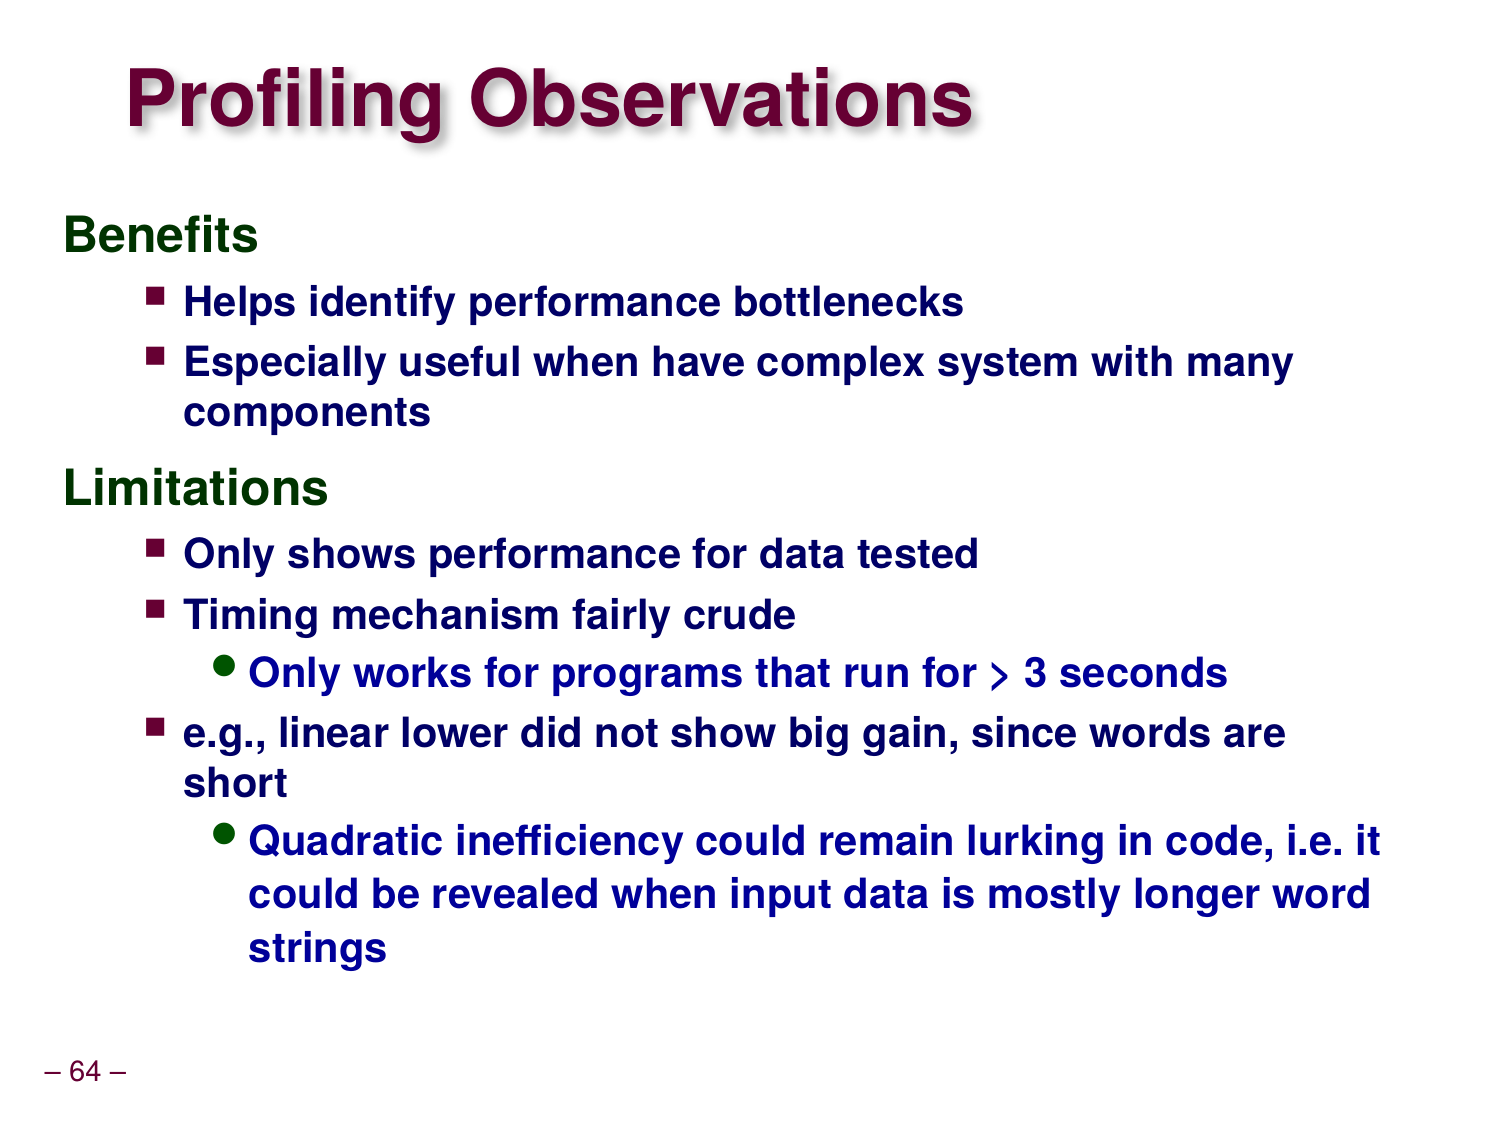

# Profiling Observations
Benefits
Helps identify performance bottlenecks
Especially useful when have complex system with many components
Limitations
Only shows performance for data tested
Timing mechanism fairly crude
Only works for programs that run for > 3 seconds
e.g., linear lower did not show big gain, since words are short
Quadratic inefficiency could remain lurking in code, i.e. it could be revealed when input data is mostly longer word strings